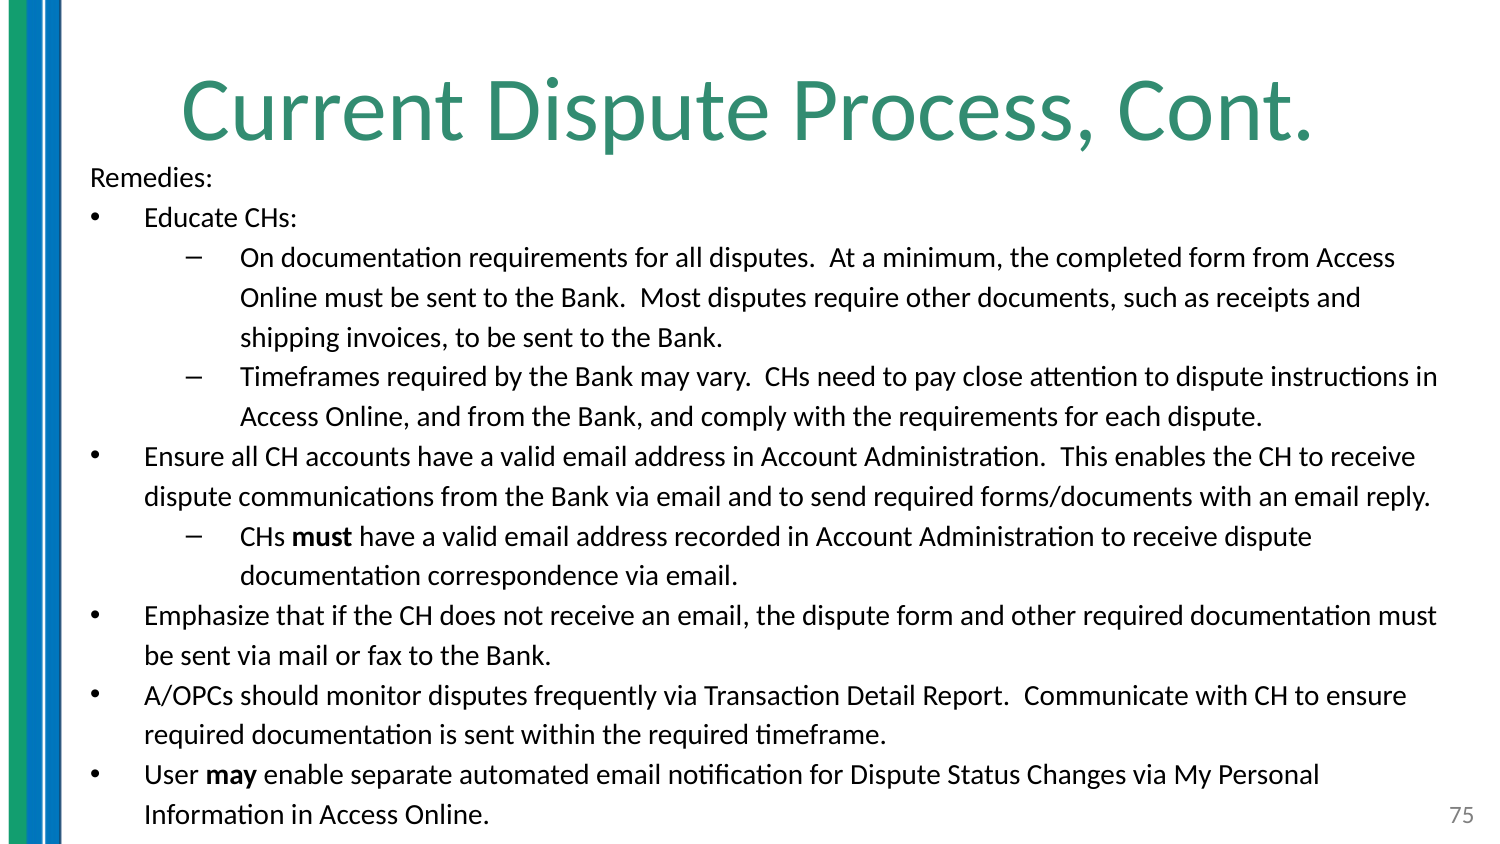

# Current Dispute Process, Cont.
Remedies:
Educate CHs:
On documentation requirements for all disputes.  At a minimum, the completed form from Access Online must be sent to the Bank.  Most disputes require other documents, such as receipts and shipping invoices, to be sent to the Bank.
Timeframes required by the Bank may vary.  CHs need to pay close attention to dispute instructions in Access Online, and from the Bank, and comply with the requirements for each dispute.
Ensure all CH accounts have a valid email address in Account Administration.  This enables the CH to receive dispute communications from the Bank via email and to send required forms/documents with an email reply.
CHs must have a valid email address recorded in Account Administration to receive dispute documentation correspondence via email.
Emphasize that if the CH does not receive an email, the dispute form and other required documentation must be sent via mail or fax to the Bank.
A/OPCs should monitor disputes frequently via Transaction Detail Report.  Communicate with CH to ensure required documentation is sent within the required timeframe.
User may enable separate automated email notification for Dispute Status Changes via My Personal Information in Access Online.